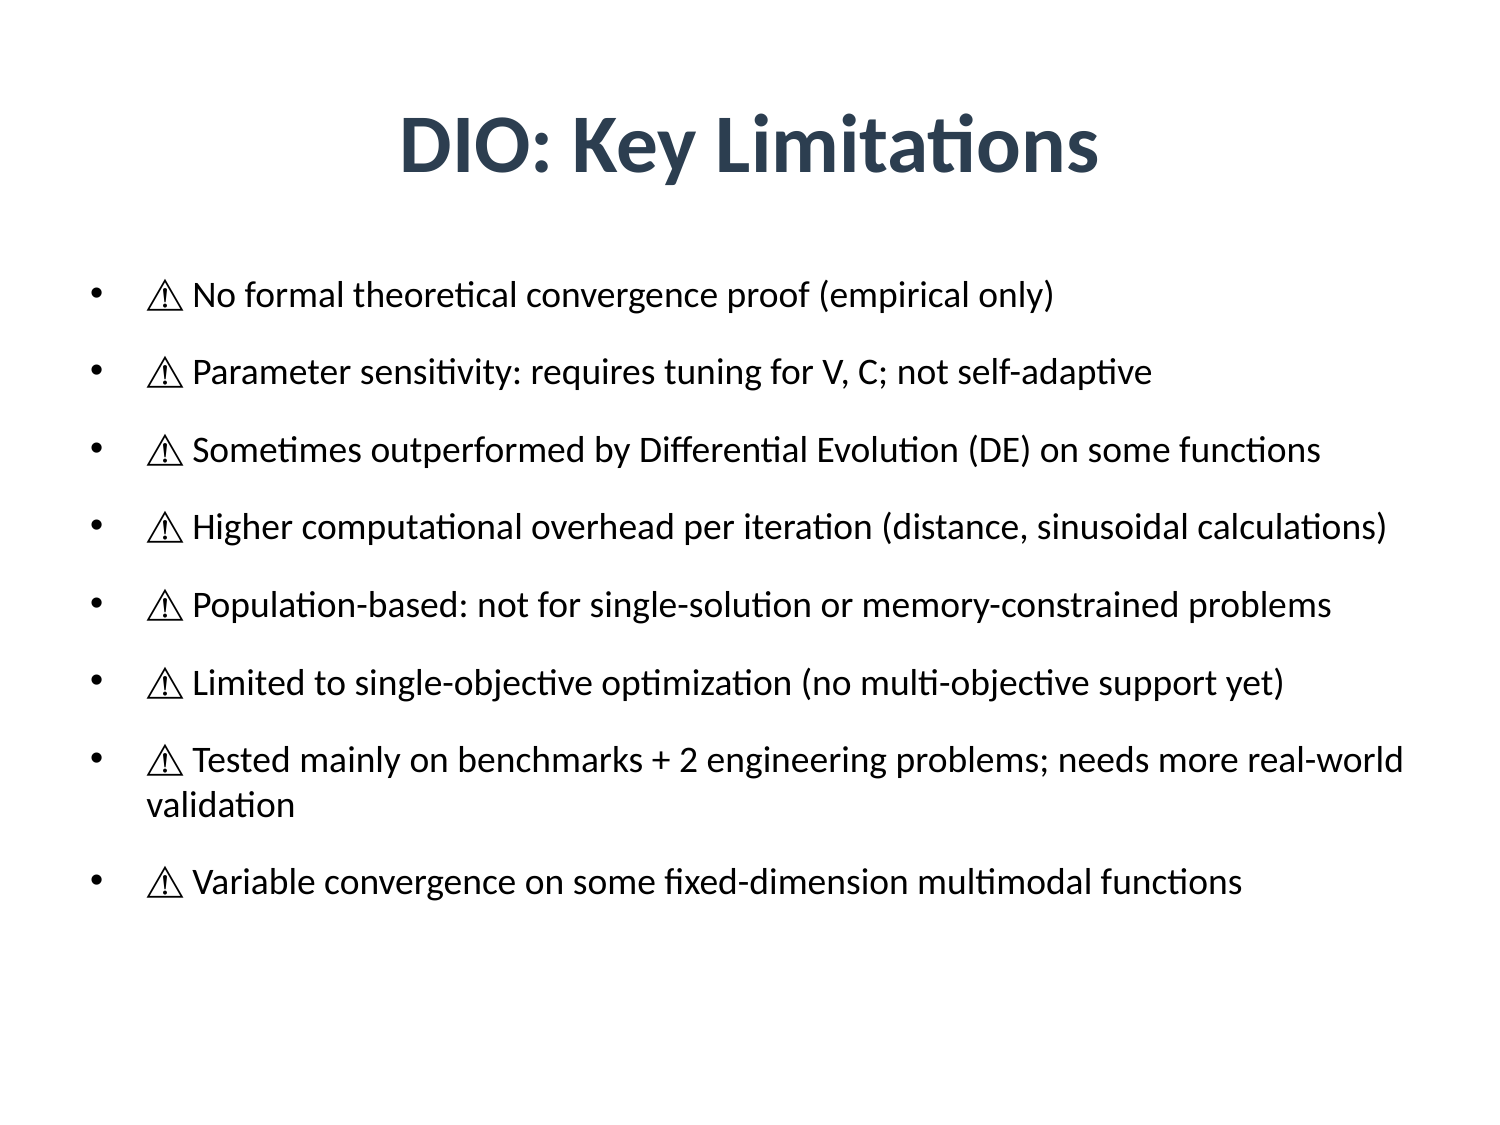

# DIO: Key Limitations
⚠️ No formal theoretical convergence proof (empirical only)
⚠️ Parameter sensitivity: requires tuning for V, C; not self-adaptive
⚠️ Sometimes outperformed by Differential Evolution (DE) on some functions
⚠️ Higher computational overhead per iteration (distance, sinusoidal calculations)
⚠️ Population-based: not for single-solution or memory-constrained problems
⚠️ Limited to single-objective optimization (no multi-objective support yet)
⚠️ Tested mainly on benchmarks + 2 engineering problems; needs more real-world validation
⚠️ Variable convergence on some fixed-dimension multimodal functions